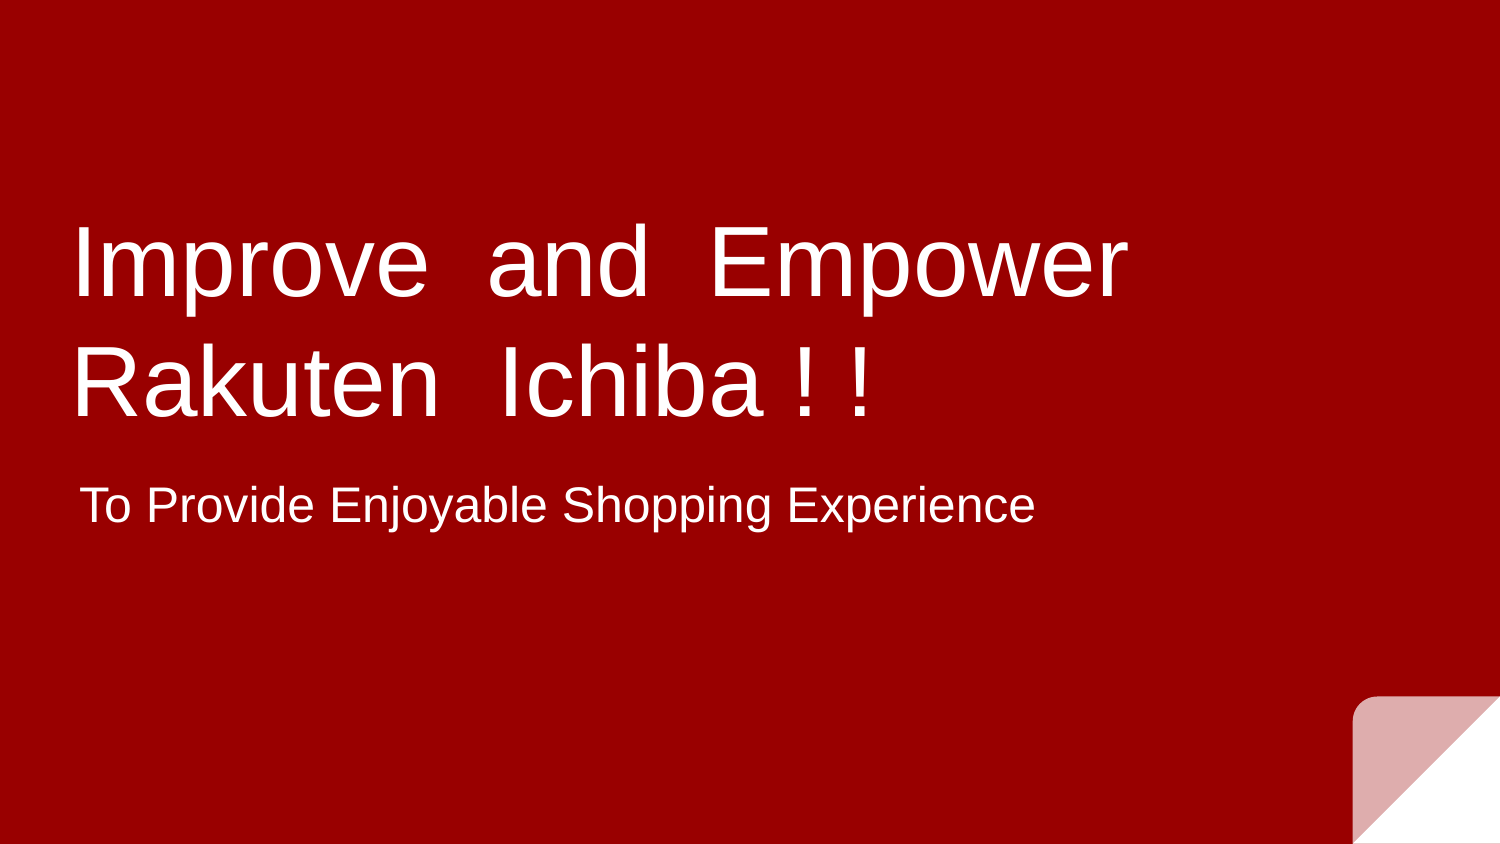

# Improve  and  Empower  Rakuten  Ichiba ! !
To Provide Enjoyable Shopping Experience